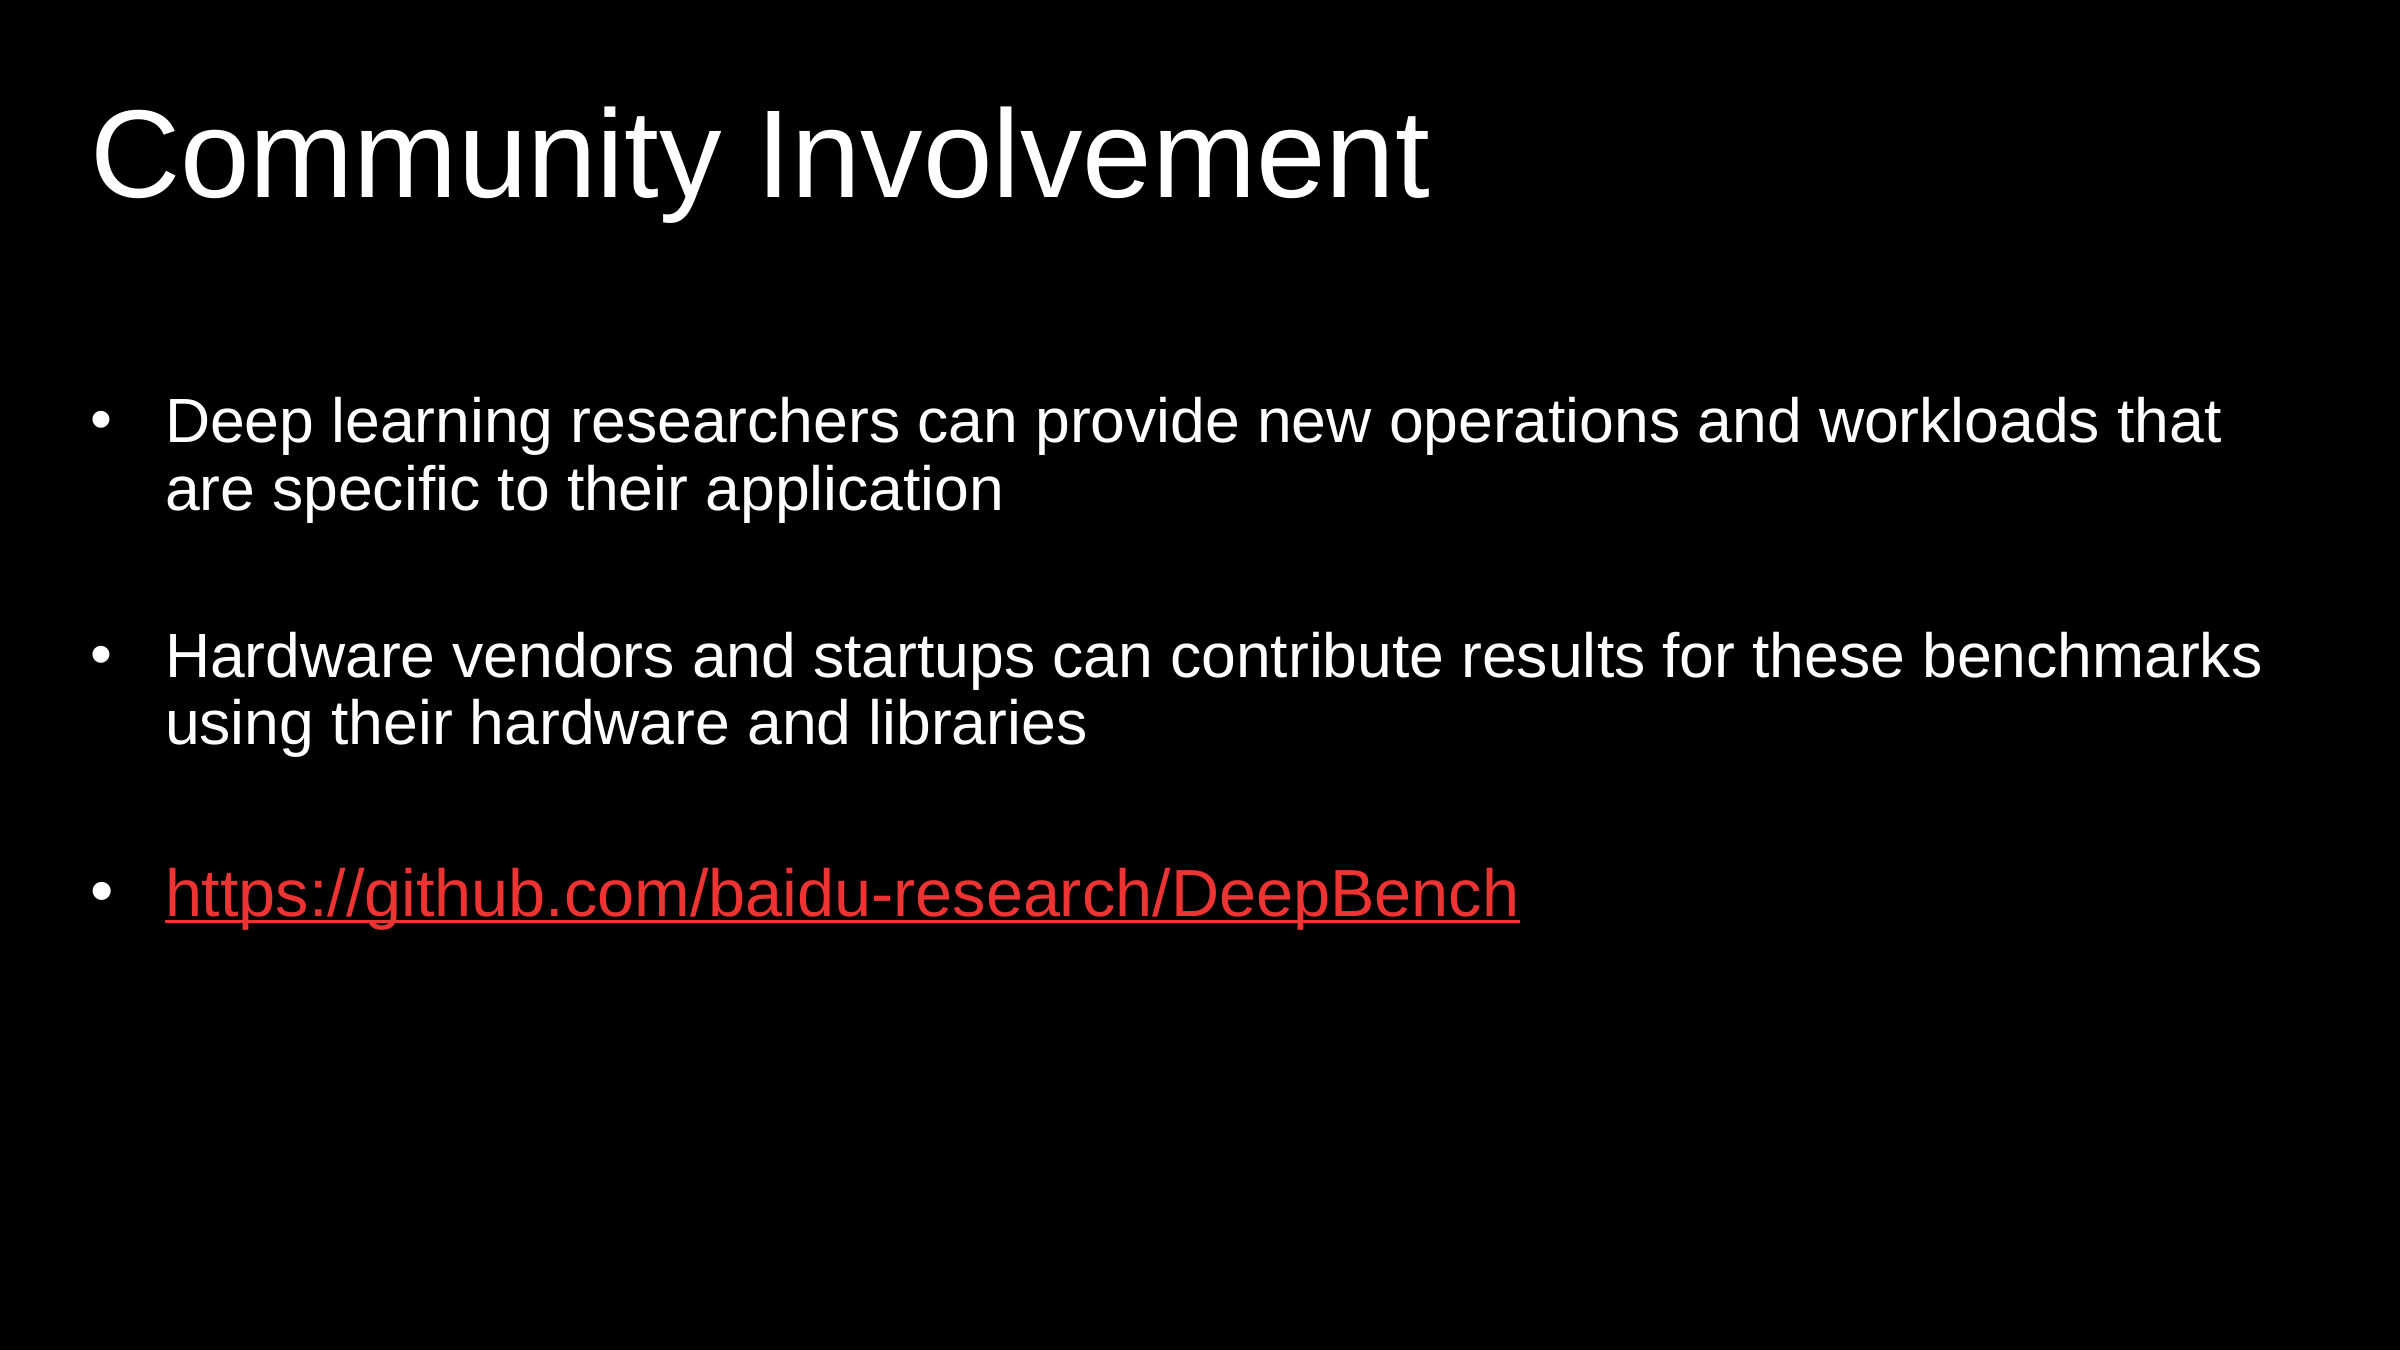

# Community Involvement
Deep learning researchers can provide new operations and workloads that are specific to their application
Hardware vendors and startups can contribute results for these benchmarks using their hardware and libraries
https://github.com/baidu-research/DeepBench